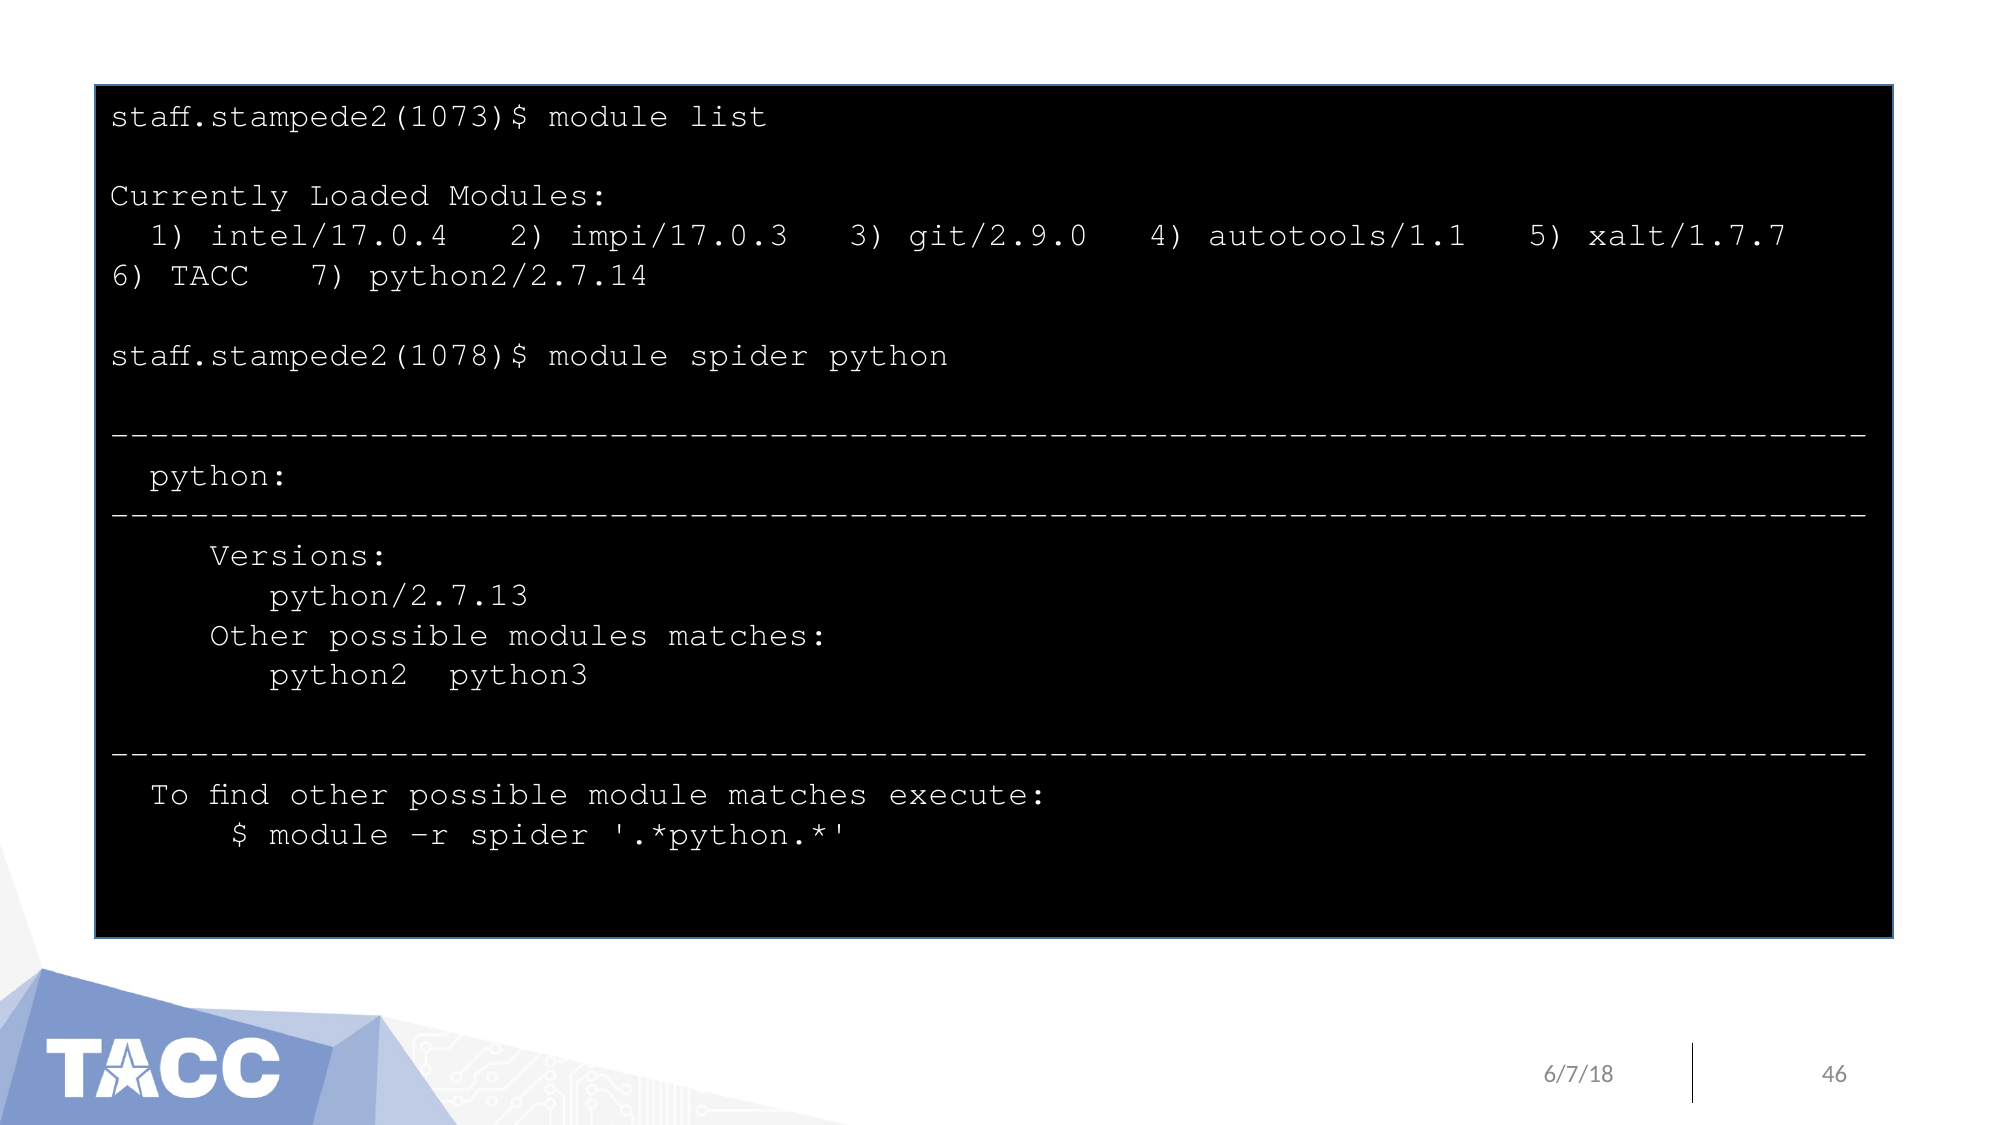

staff.stampede2(1073)$ module list

Currently Loaded Modules:
  1) intel/17.0.4   2) impi/17.0.3   3) git/2.9.0   4) autotools/1.1   5) xalt/1.7.7   6) TACC   7) python2/2.7.14

staff.stampede2(1078)$ module spider python
----------------------------------------------------------------------------------------
  python:
----------------------------------------------------------------------------------------
     Versions:
        python/2.7.13
     Other possible modules matches:
        python2  python3

----------------------------------------------------------------------------------------
  To find other possible module matches execute:
      $ module -r spider '.*python.*'

6/7/18
46